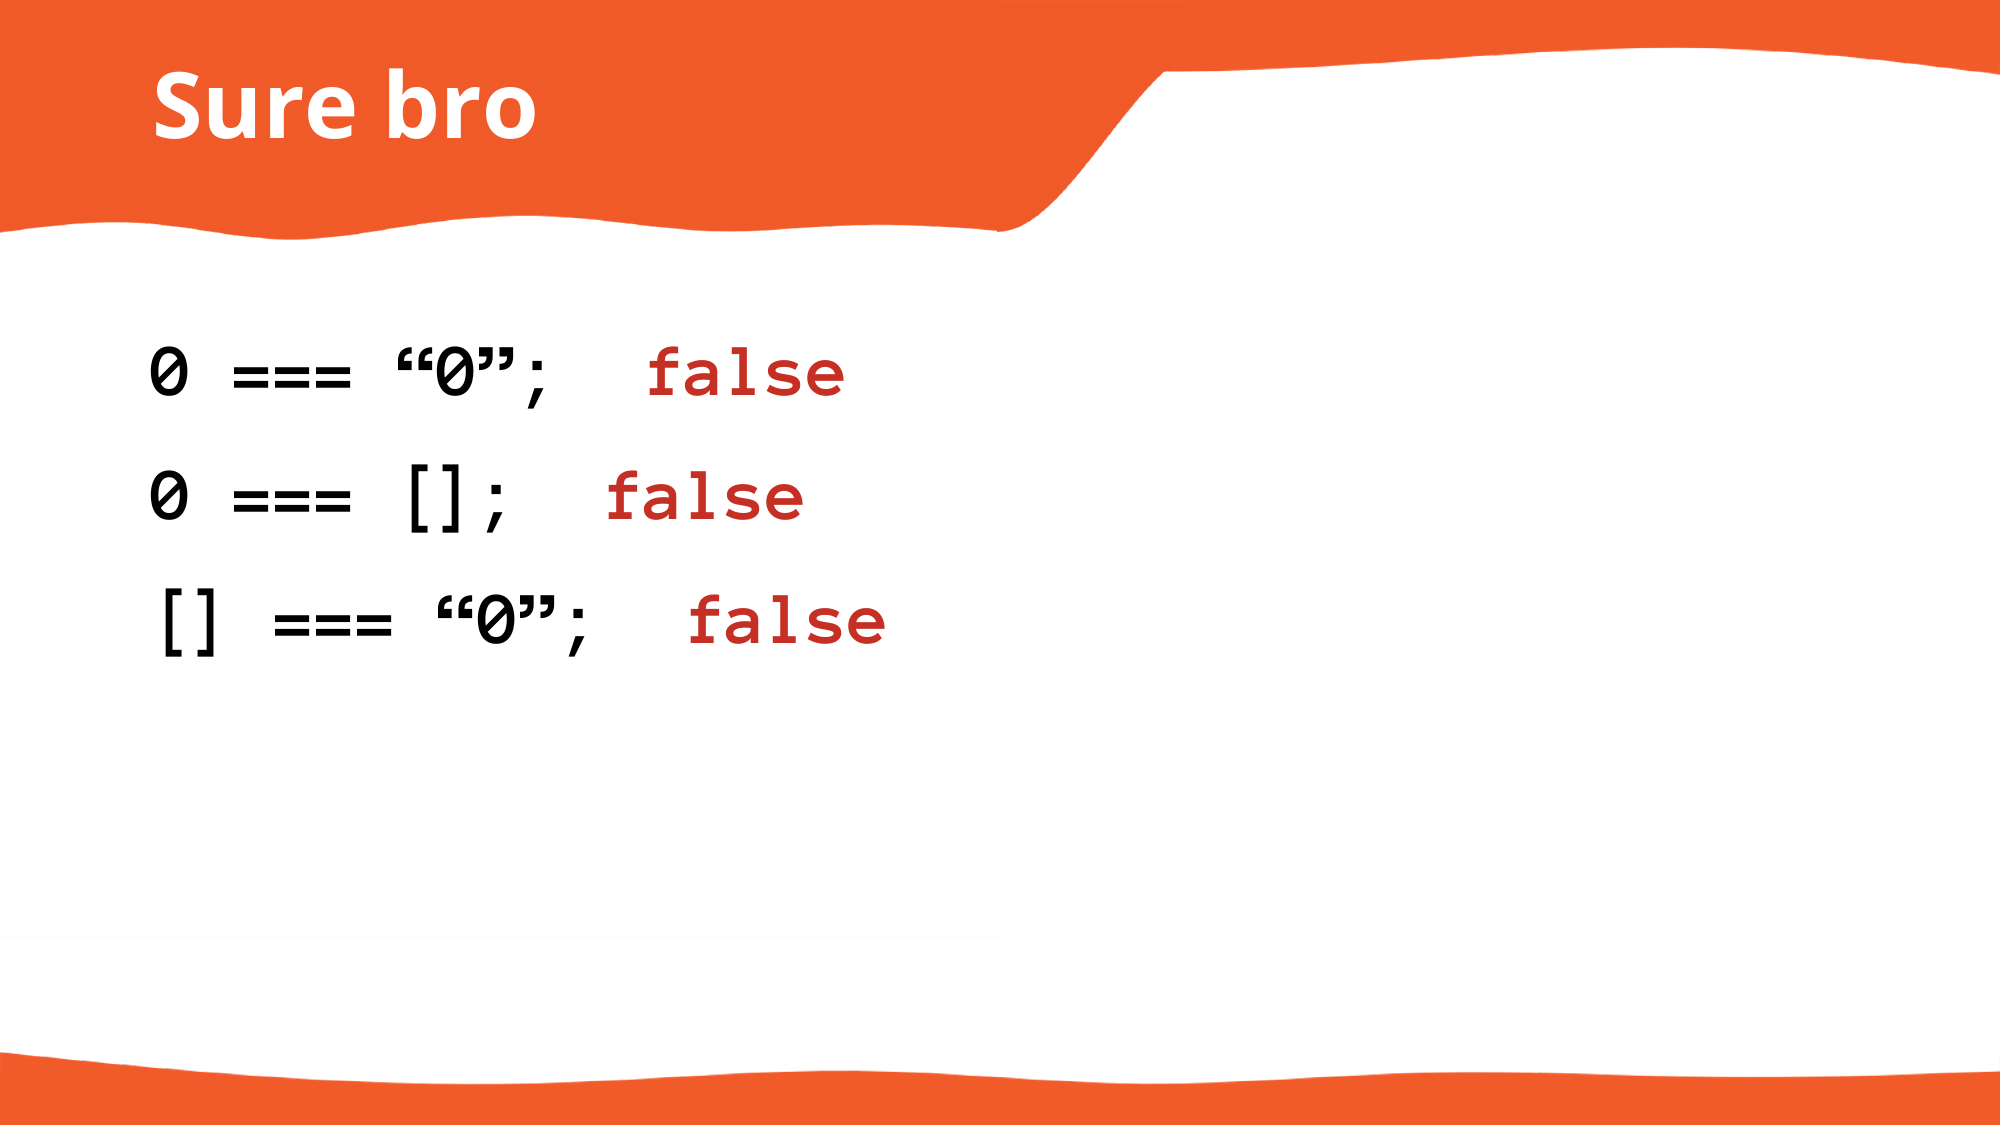

# Sure bro
0 === “0”;  false
0 === [];  false
[] === “0”;  false